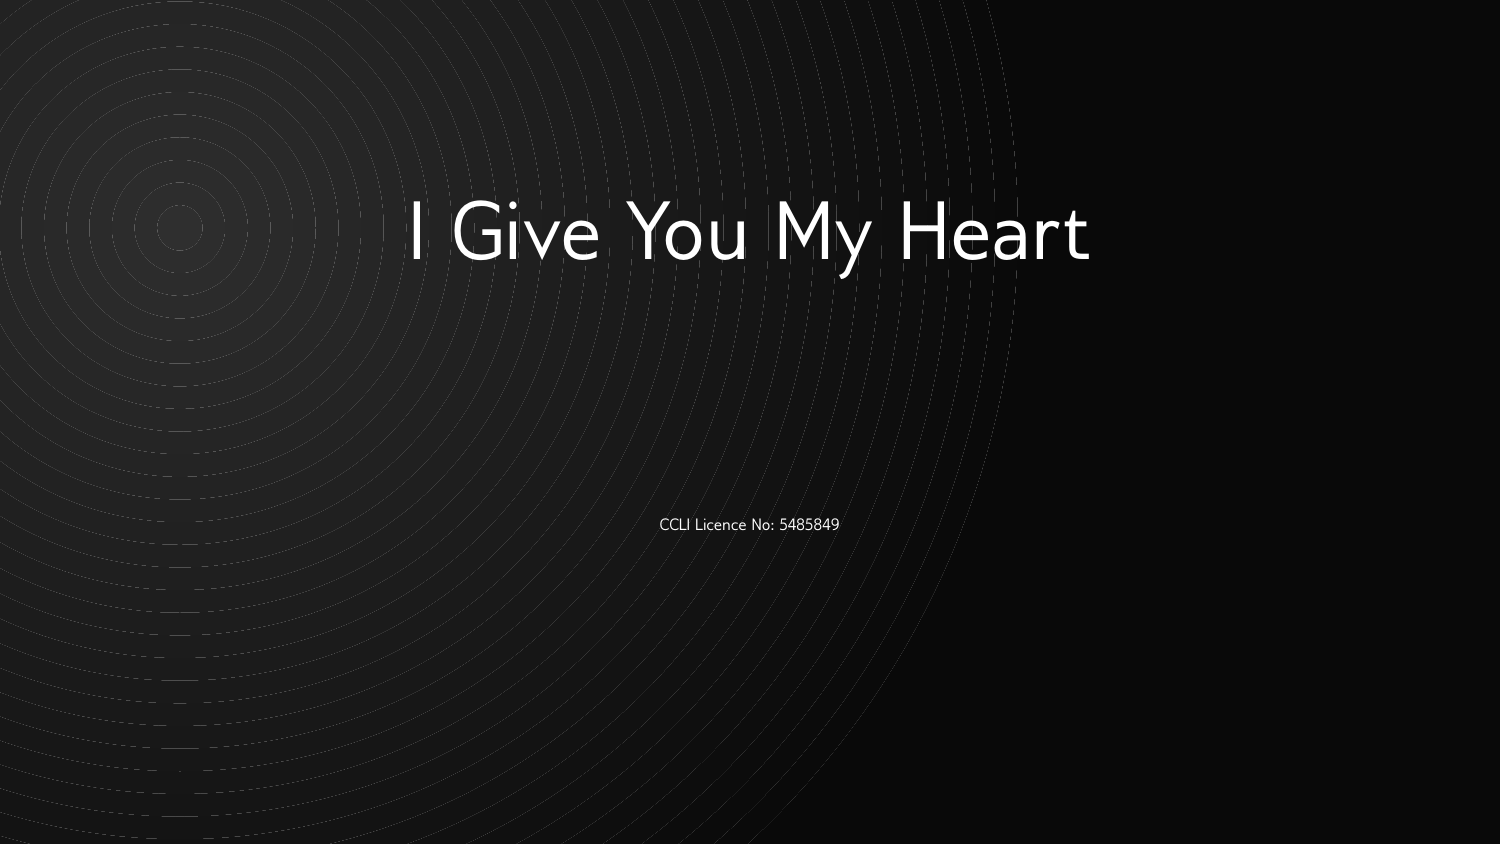

I Give You My Heart
CCLI Licence No: 5485849